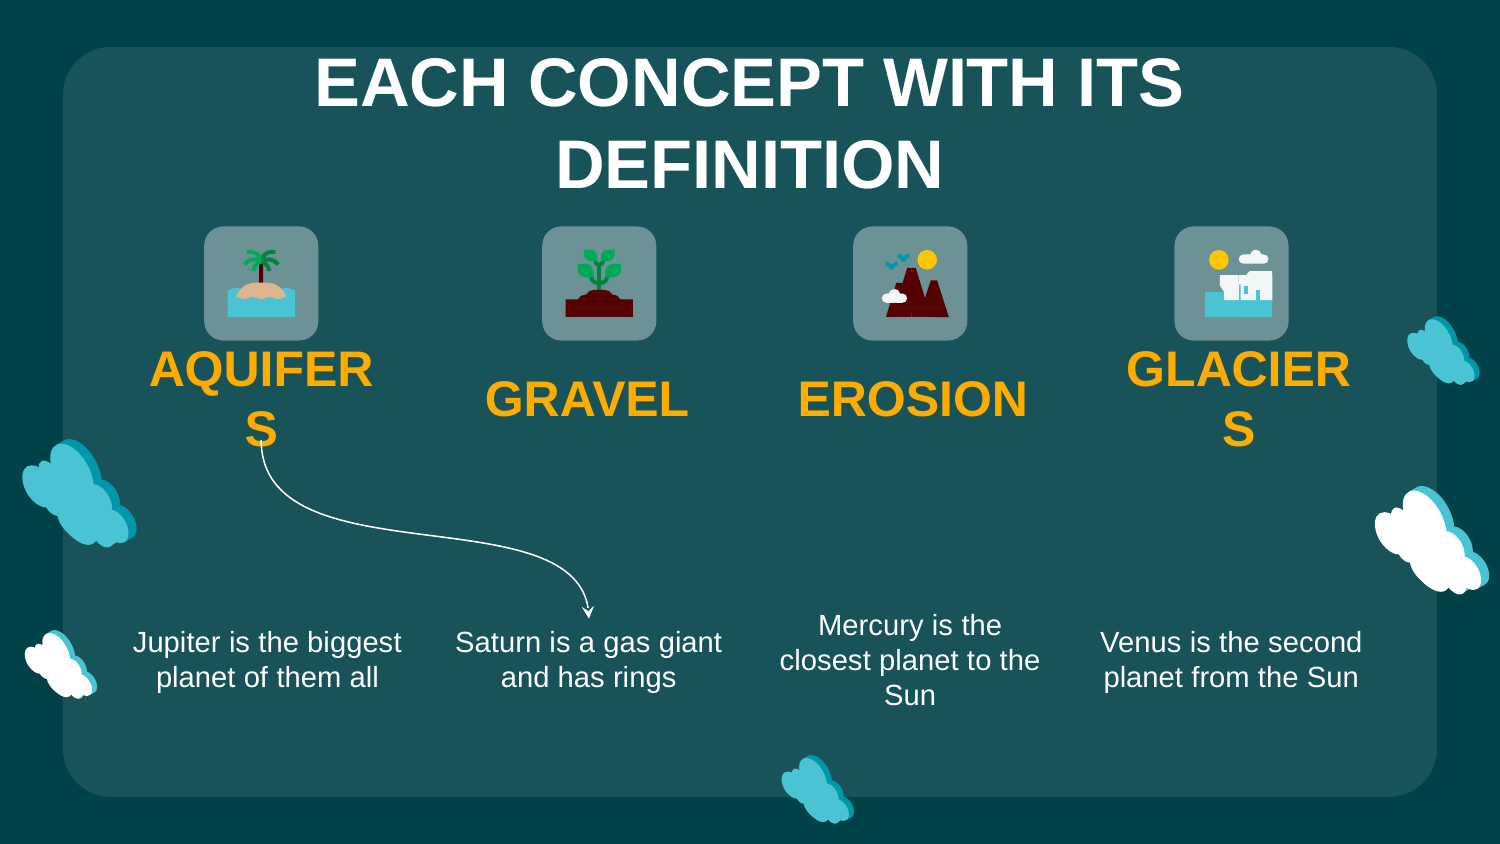

# EACH CONCEPT WITH ITS DEFINITION

AQUIFERS
GRAVEL
EROSION
GLACIERS

Jupiter is the biggest planet of them all
Saturn is a gas giant and has rings
Mercury is the closest planet to the Sun
Venus is the second planet from the Sun